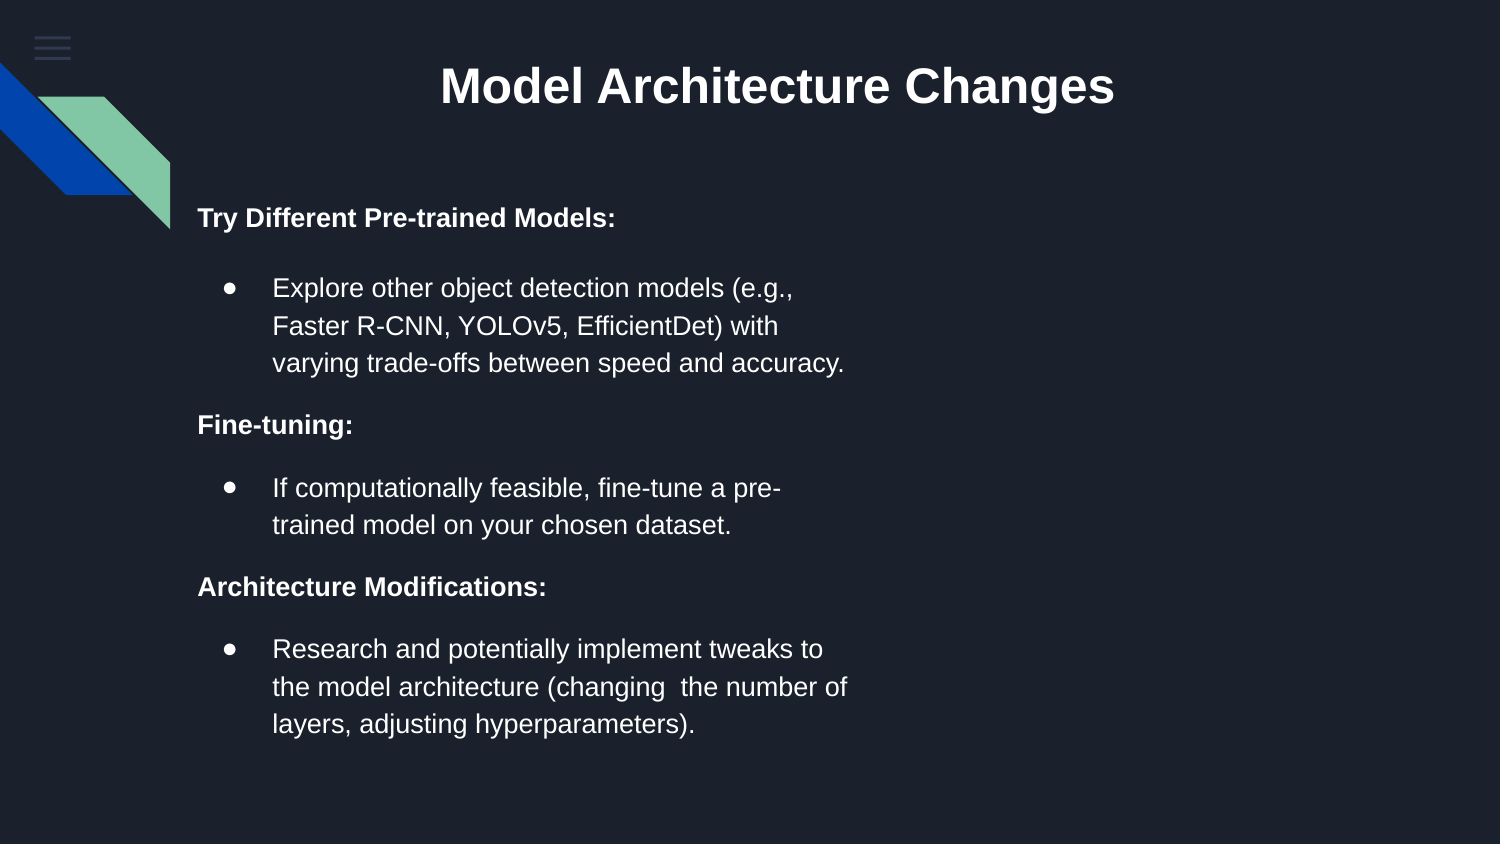

# Model Architecture Changes
Try Different Pre-trained Models:
Explore other object detection models (e.g., Faster R-CNN, YOLOv5, EfficientDet) with varying trade-offs between speed and accuracy.
Fine-tuning:
If computationally feasible, fine-tune a pre-trained model on your chosen dataset.
Architecture Modifications:
Research and potentially implement tweaks to the model architecture (changing  the number of layers, adjusting hyperparameters).